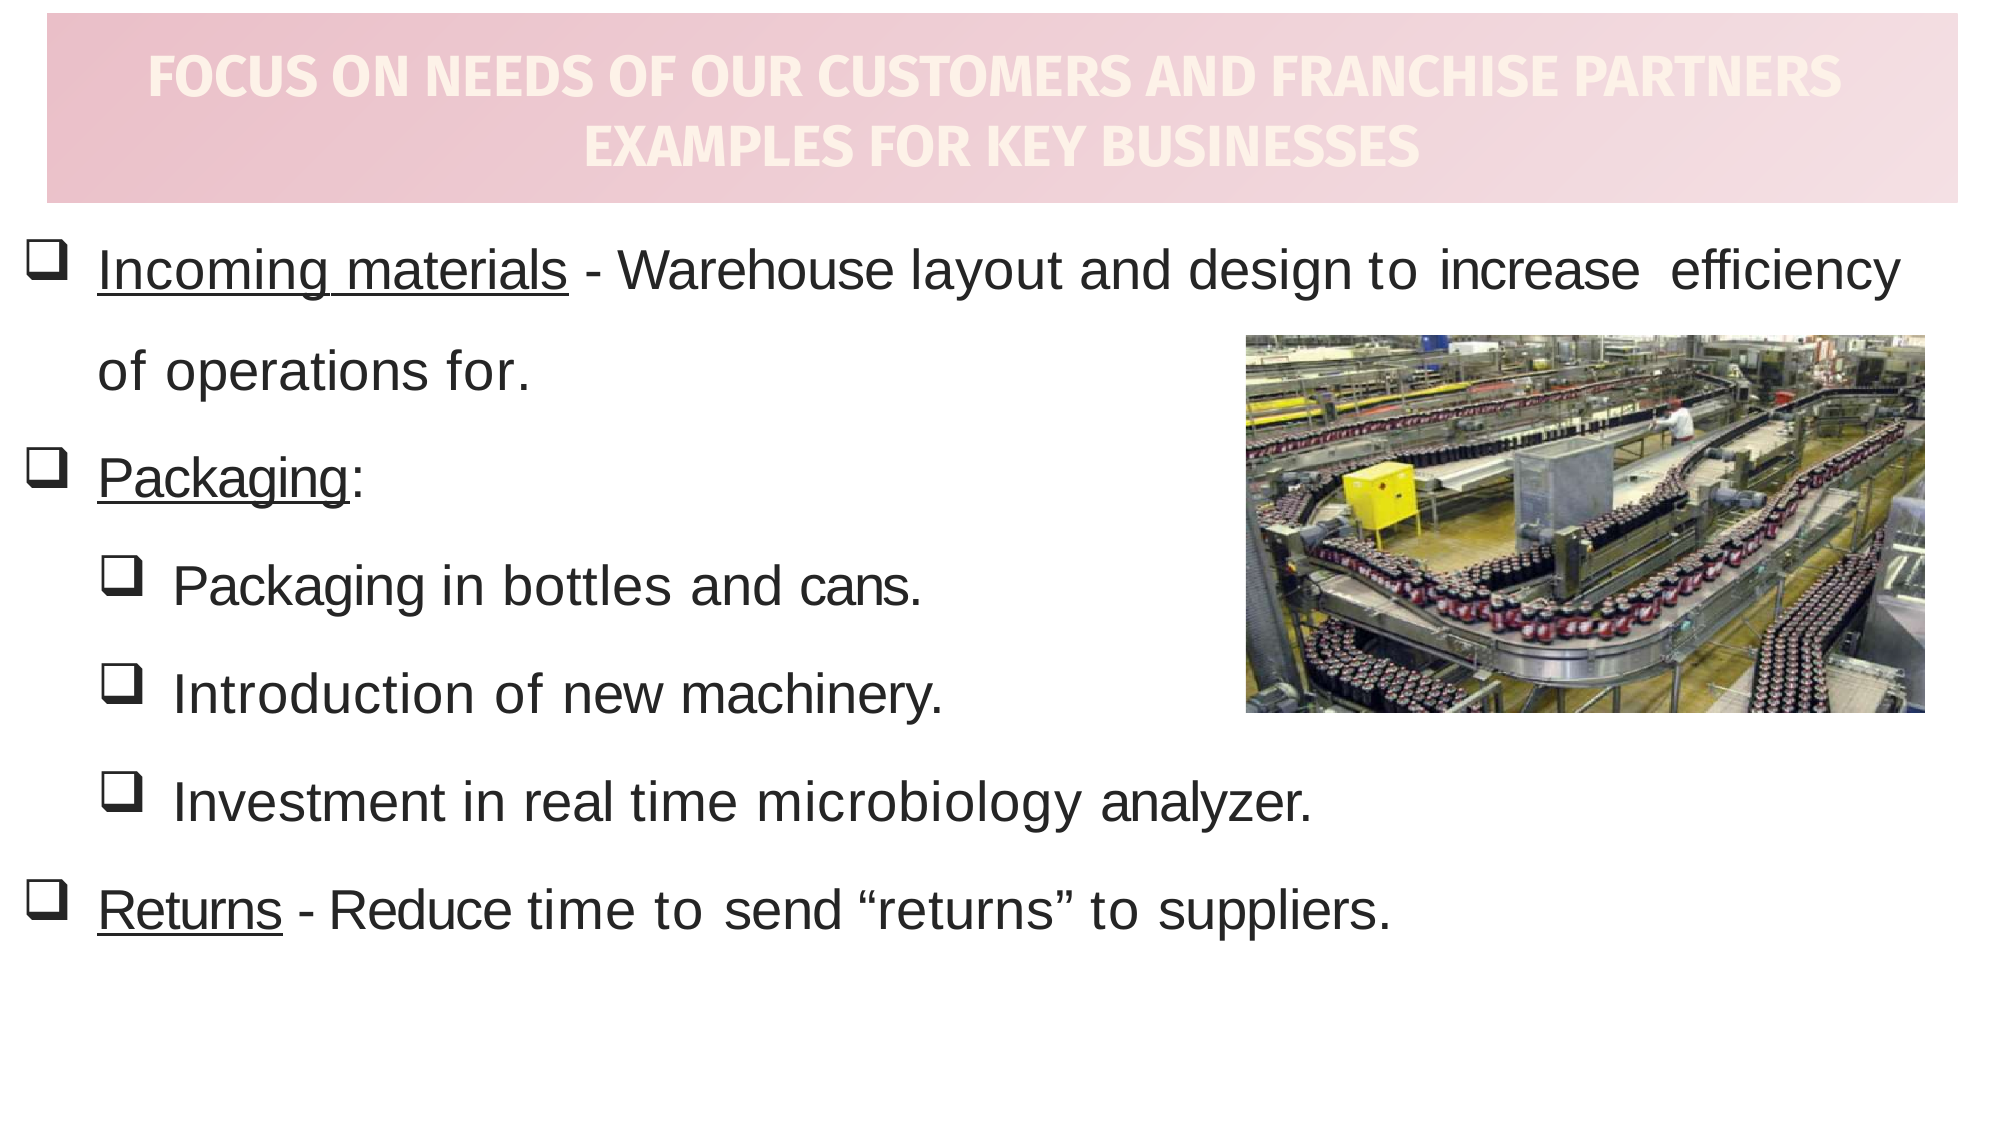

# Focus on needs of our customers and franchise partners Examples for key businesses
Incoming materials - Warehouse layout and design to increase  efficiency of operations for.
Packaging:
Packaging in bottles and cans.
Introduction of new machinery.
Investment in real time microbiology analyzer.
Returns - Reduce time to send “returns” to suppliers.